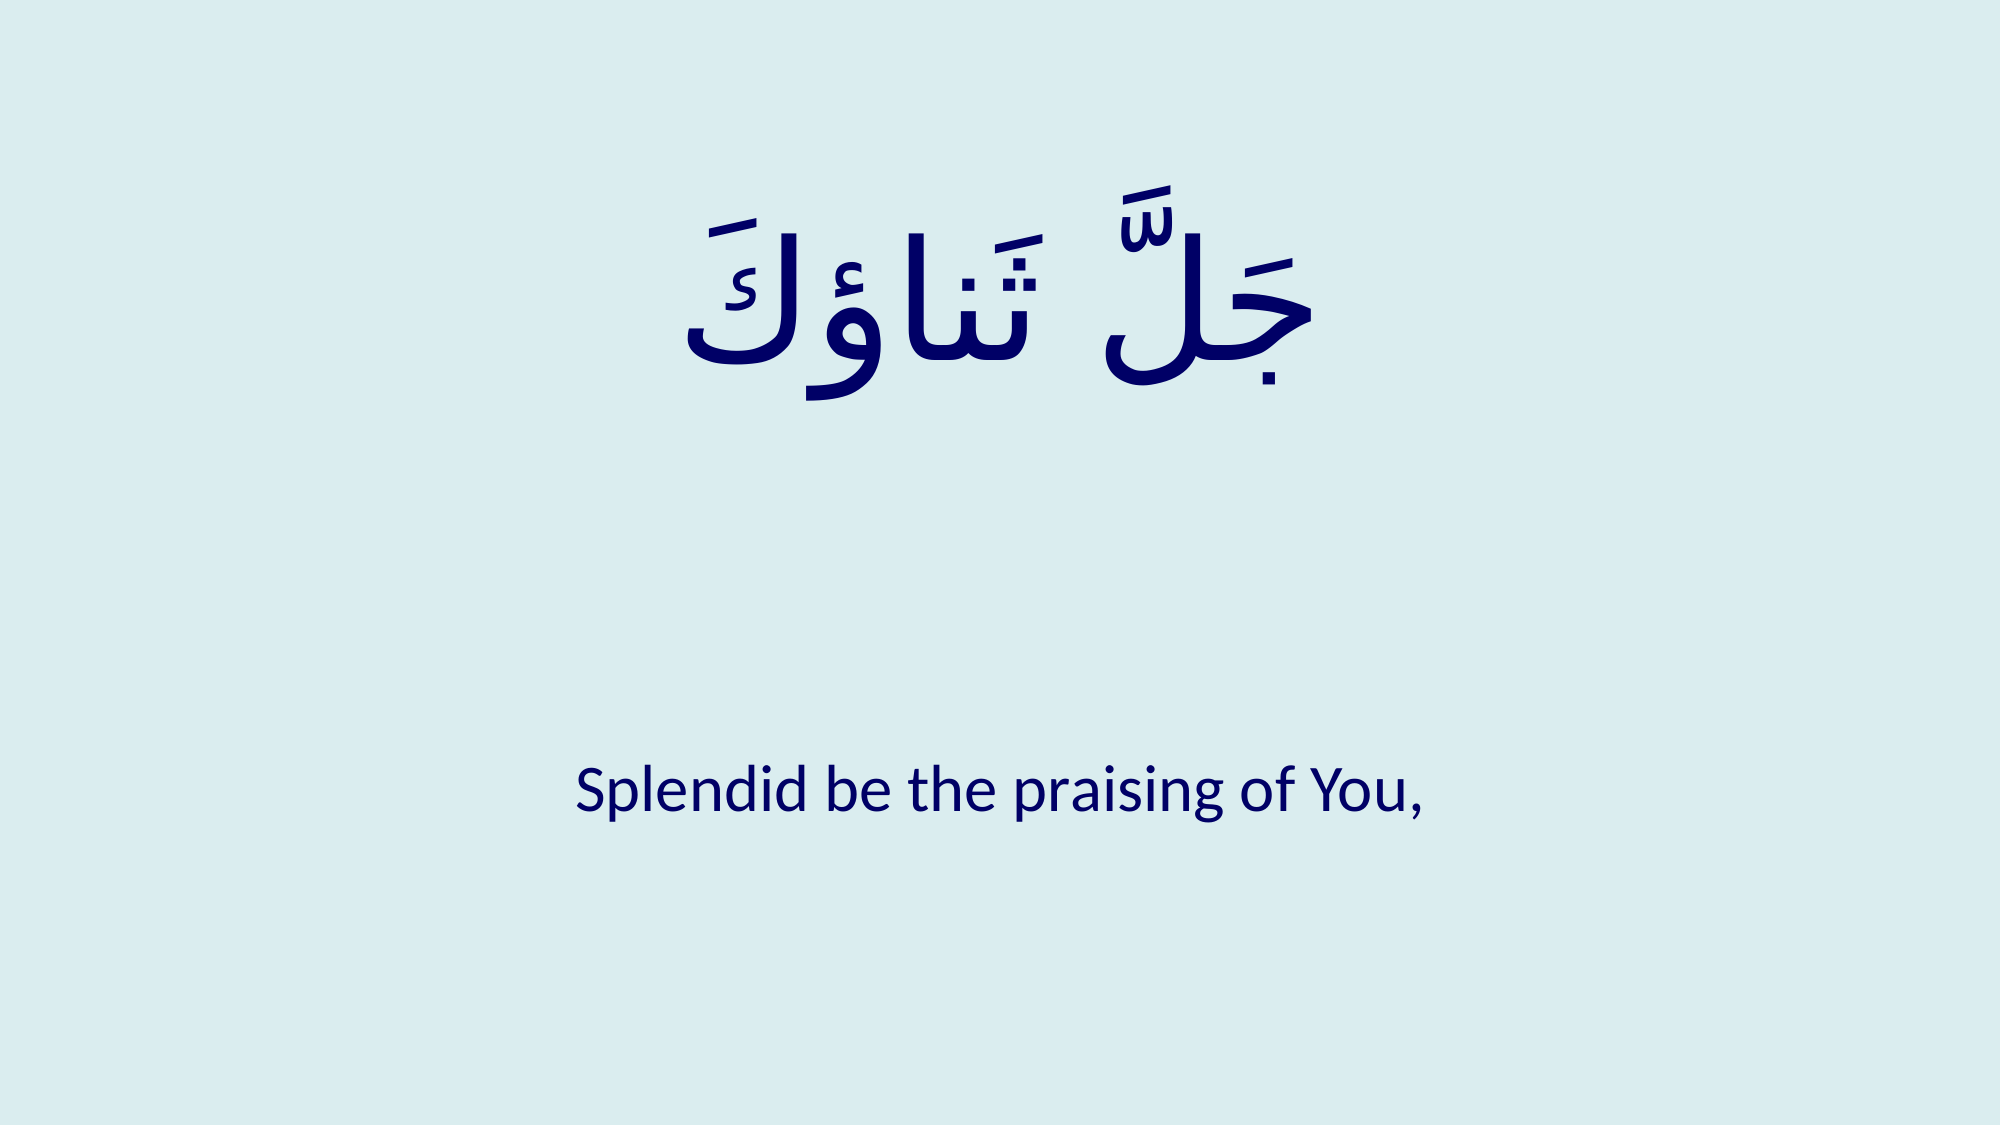

# جَلَّ ثَناؤكَ
Splendid be the praising of You,